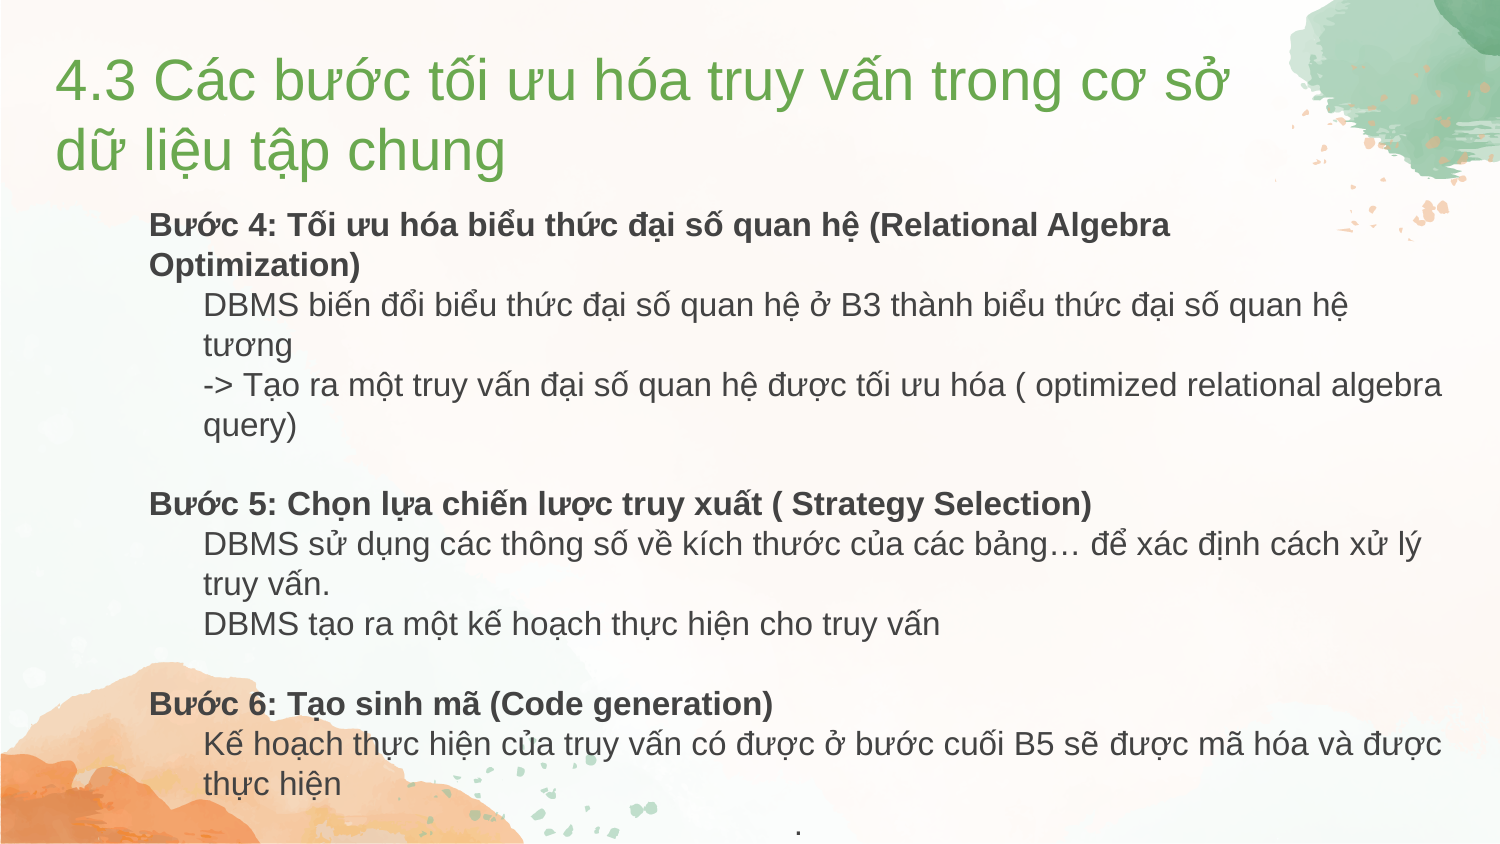

# 4.3 Các bước tối ưu hóa truy vấn trong cơ sở dữ liệu tập chung
Bước 4: Tối ưu hóa biểu thức đại số quan hệ (Relational Algebra
Optimization)
	DBMS biến đổi biểu thức đại số quan hệ ở B3 thành biểu thức đại số quan hệ tương
	-> Tạo ra một truy vấn đại số quan hệ được tối ưu hóa ( optimized relational algebra query)

Bước 5: Chọn lựa chiến lược truy xuất ( Strategy Selection)
	DBMS sử dụng các thông số về kích thước của các bảng… để xác định cách xử lý truy vấn.
	DBMS tạo ra một kế hoạch thực hiện cho truy vấn

Bước 6: Tạo sinh mã (Code generation)
	Kế hoạch thực hiện của truy vấn có được ở bước cuối B5 sẽ được mã hóa và được thực hiện
.